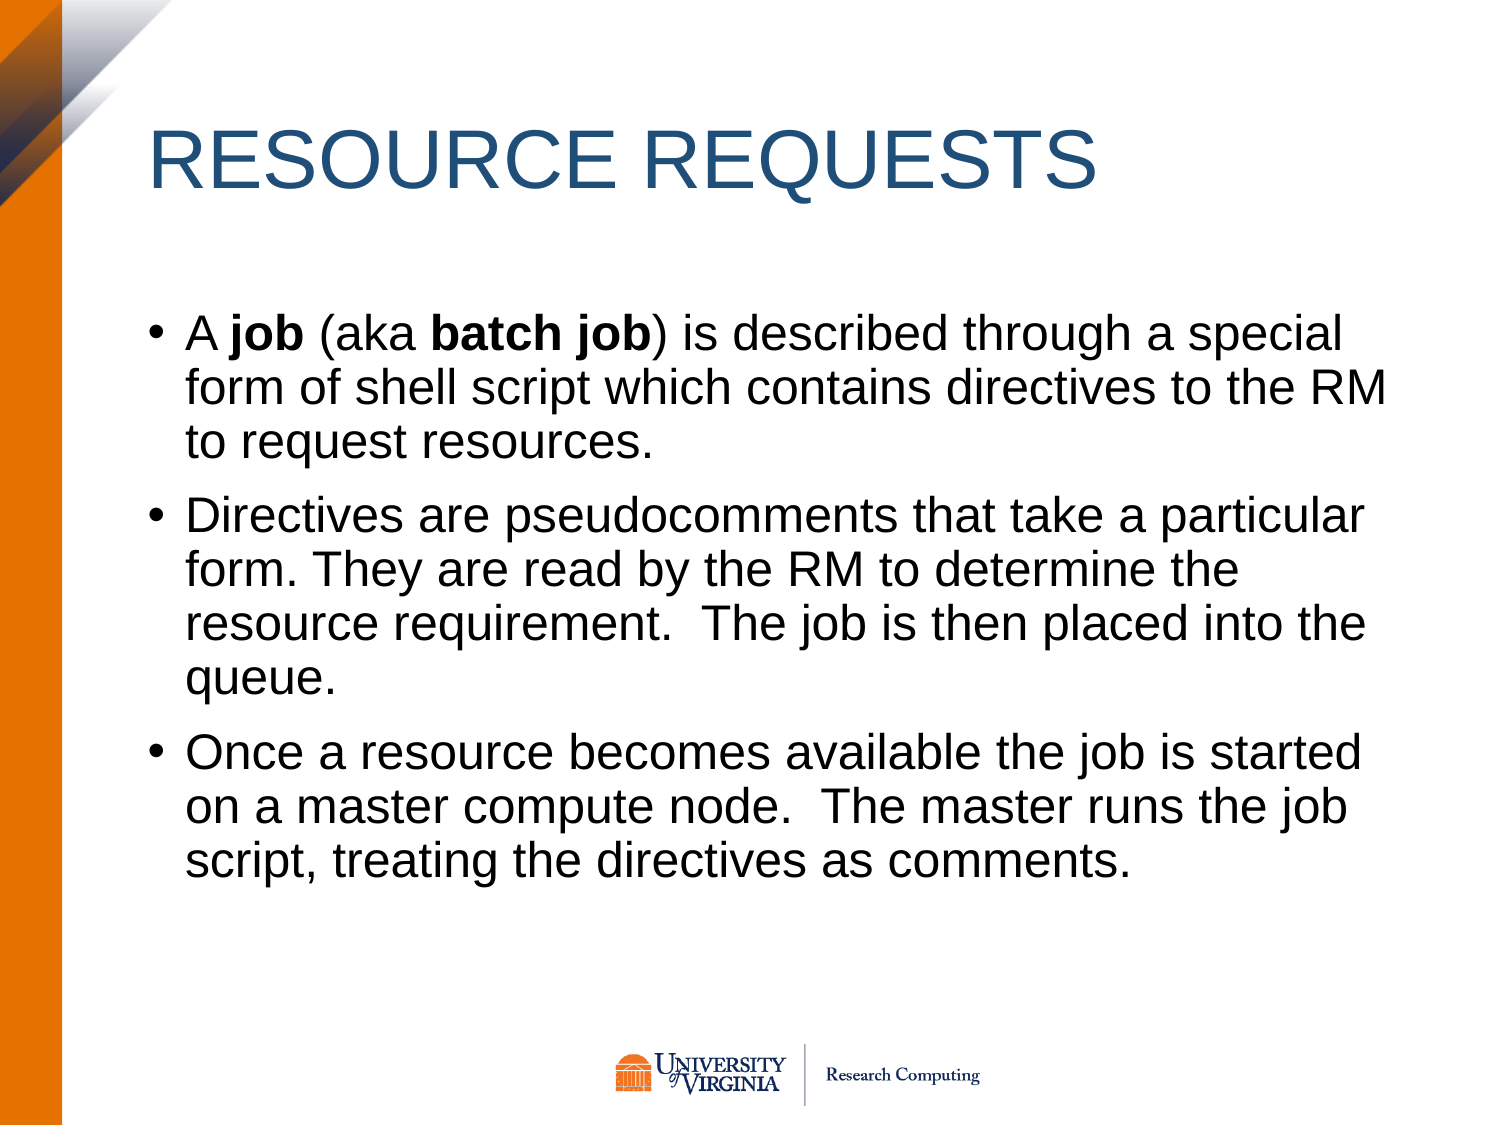

# Resource Requests
A job (aka batch job) is described through a special form of shell script which contains directives to the RM to request resources.
Directives are pseudocomments that take a particular form. They are read by the RM to determine the resource requirement.  The job is then placed into the queue.
Once a resource becomes available the job is started on a master compute node.  The master runs the job script, treating the directives as comments.